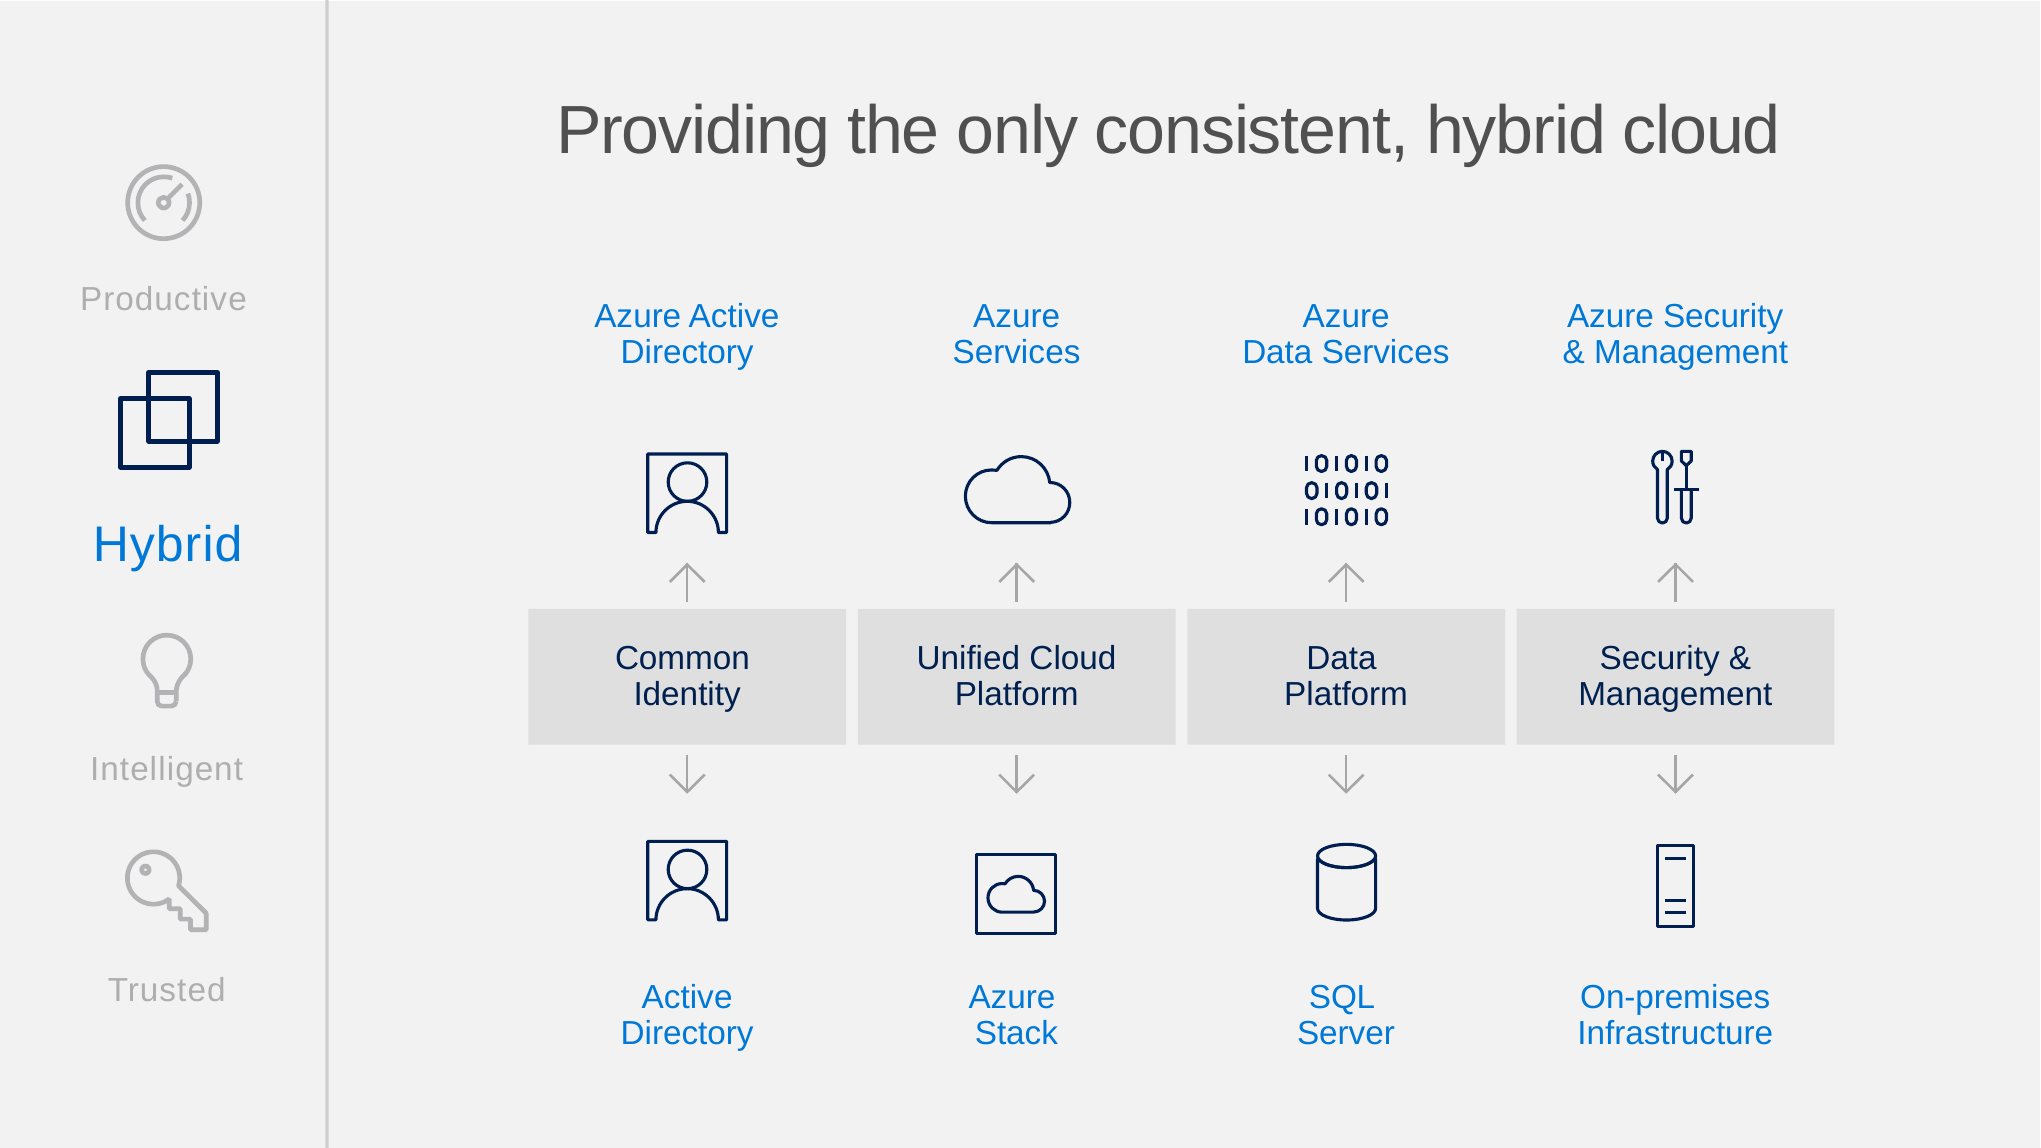

Providing the only consistent, hybrid cloud

Productive
Azure Active
Directory
Azure
Services
Azure
Data Services
Azure Security
& Management

Hybrid

Common
Identity
Unified Cloud Platform
Data
Platform
Security & Management

Intelligent

Trusted
Active
Directory
Azure
Stack
SQL
Server
On-premises
Infrastructure